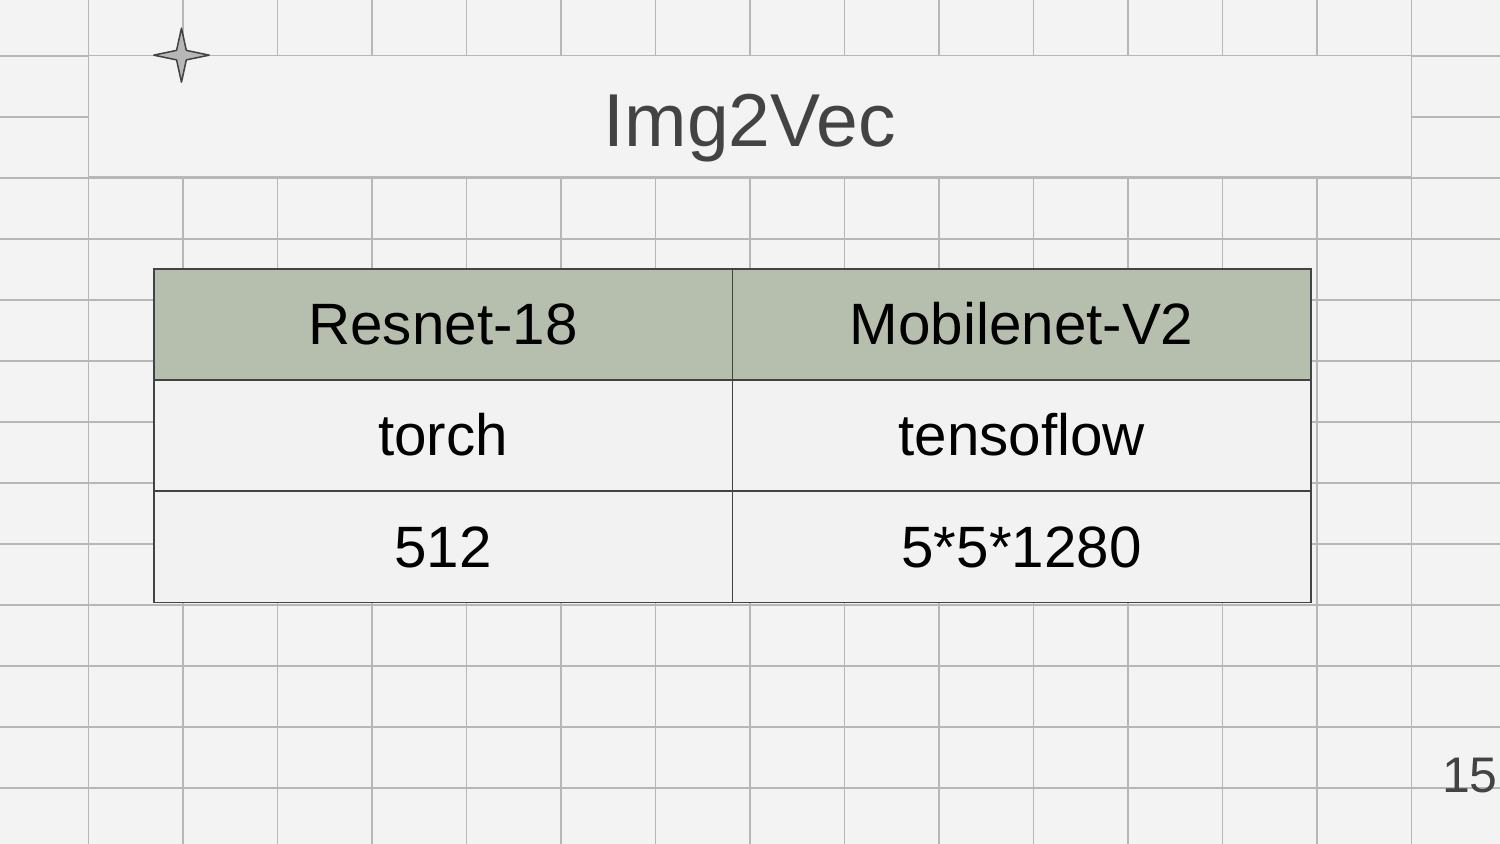

# Img2Vec
| Resnet-18 | Mobilenet-V2 |
| --- | --- |
| torch | tensoflow |
| 512 | 5\*5\*1280 |
15